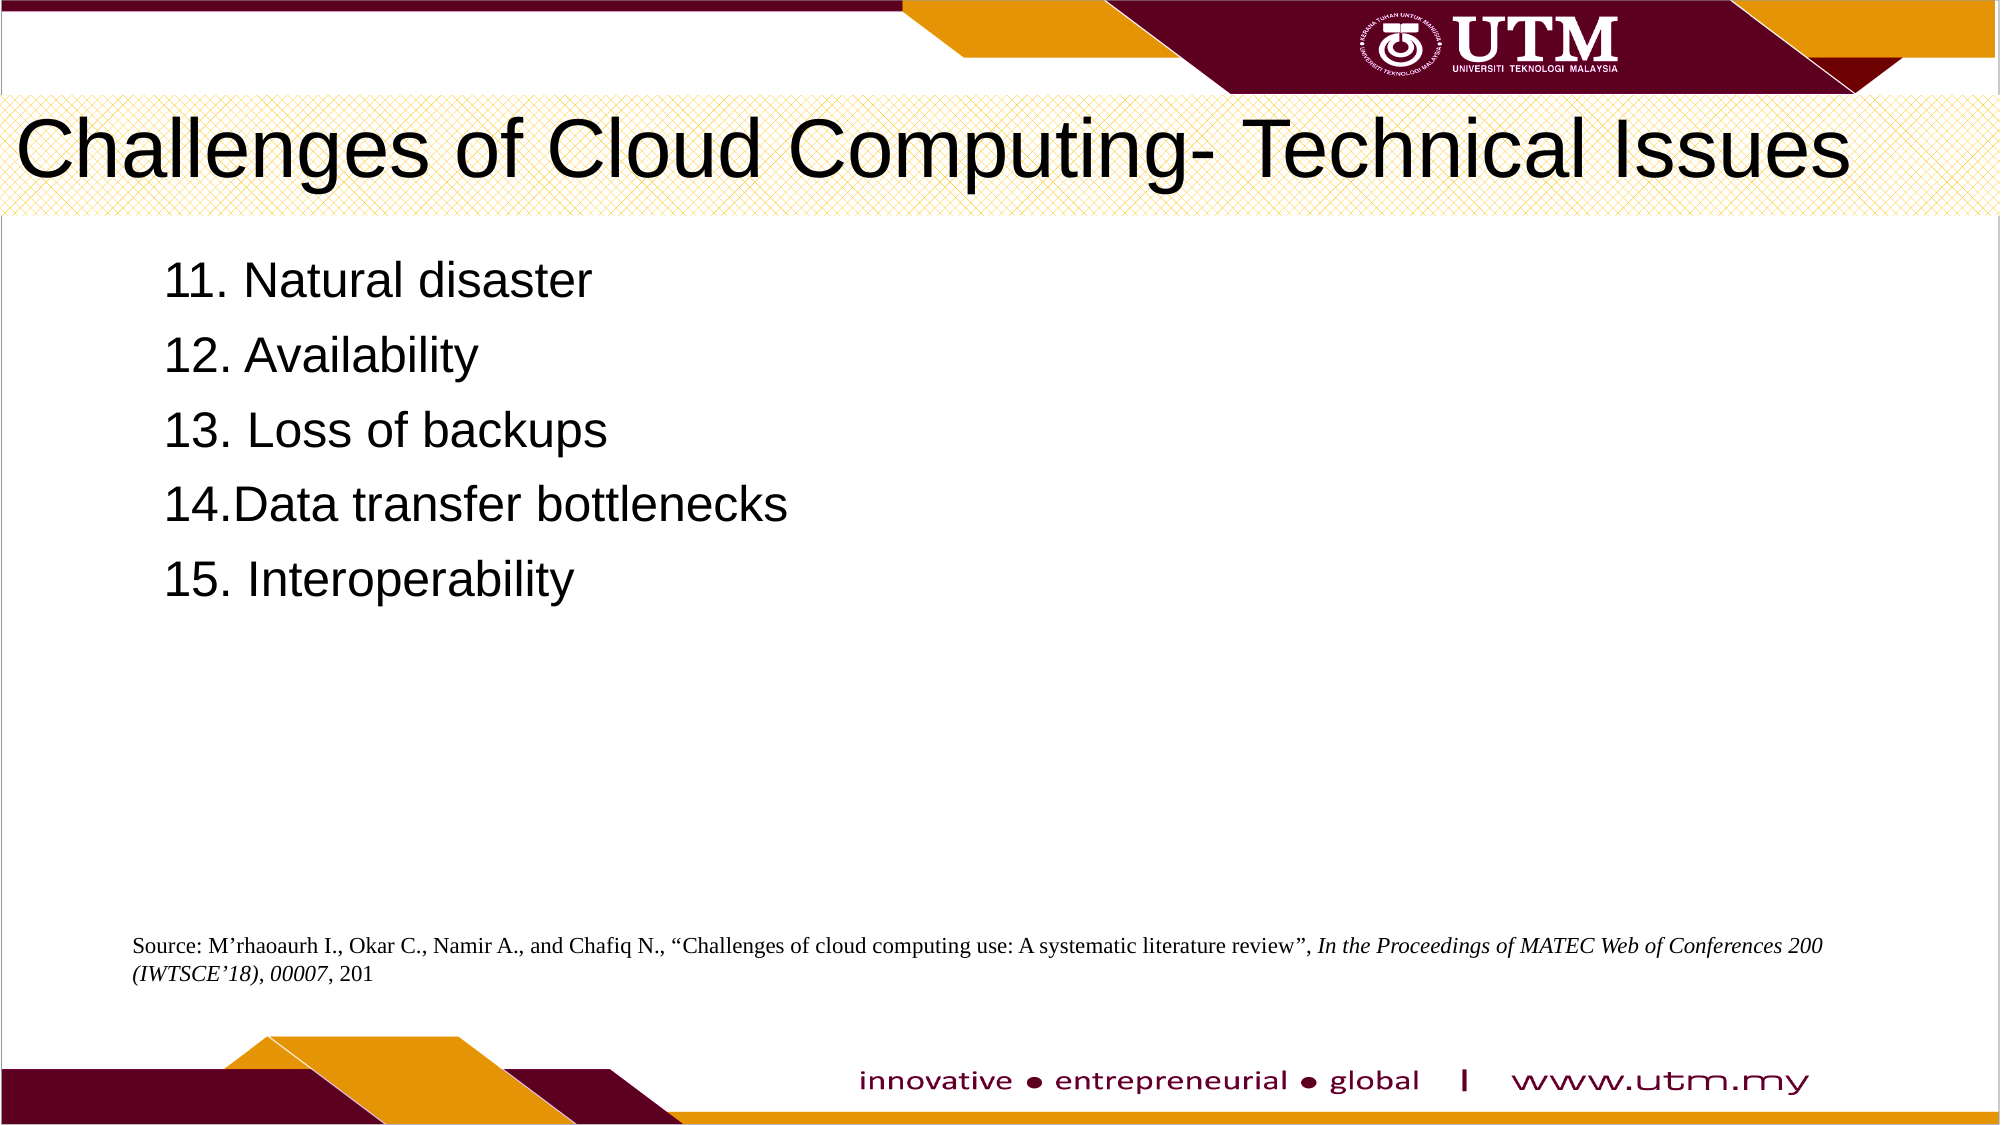

# Challenges of Cloud Computing- Technical Issues
11. Natural disaster
12. Availability
13. Loss of backups
14.Data transfer bottlenecks
15. Interoperability

Source: M’rhaoaurh I., Okar C., Namir A., and Chafiq N., “Challenges of cloud computing use: A systematic literature review”, In the Proceedings of MATEC Web of Conferences 200 (IWTSCE’18), 00007, 201